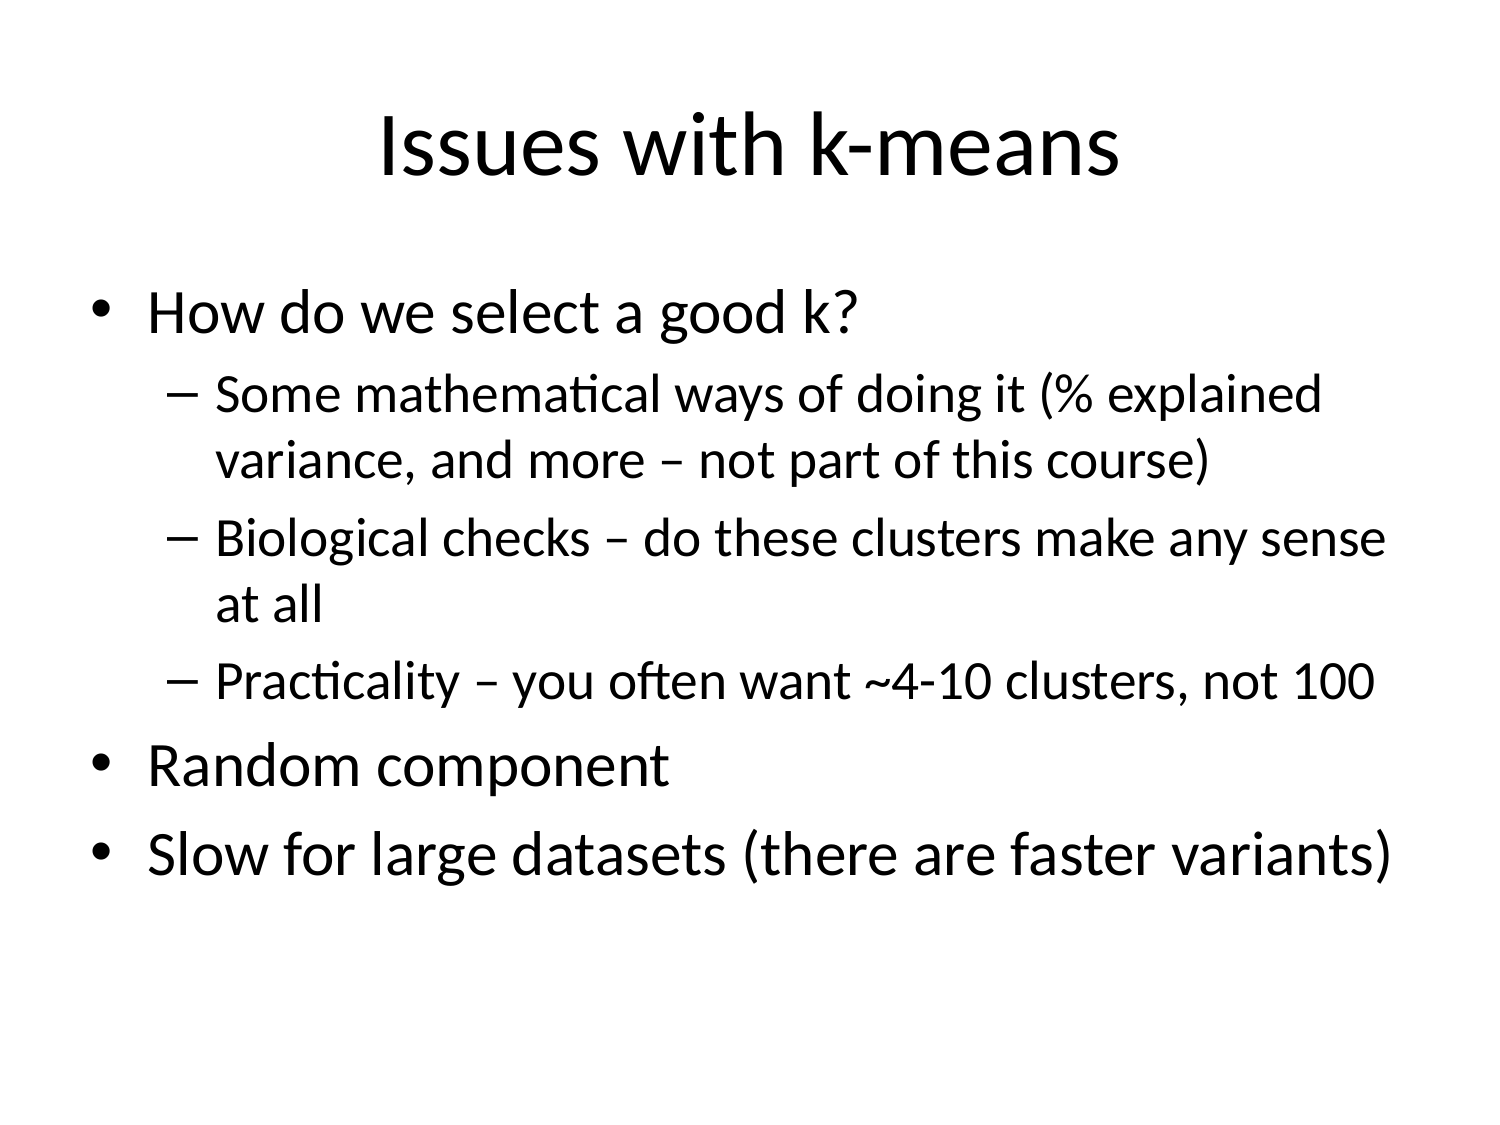

# Issues with k-means
How do we select a good k?
Some mathematical ways of doing it (% explained variance, and more – not part of this course)
Biological checks – do these clusters make any sense at all
Practicality – you often want ~4-10 clusters, not 100
Random component
Slow for large datasets (there are faster variants)